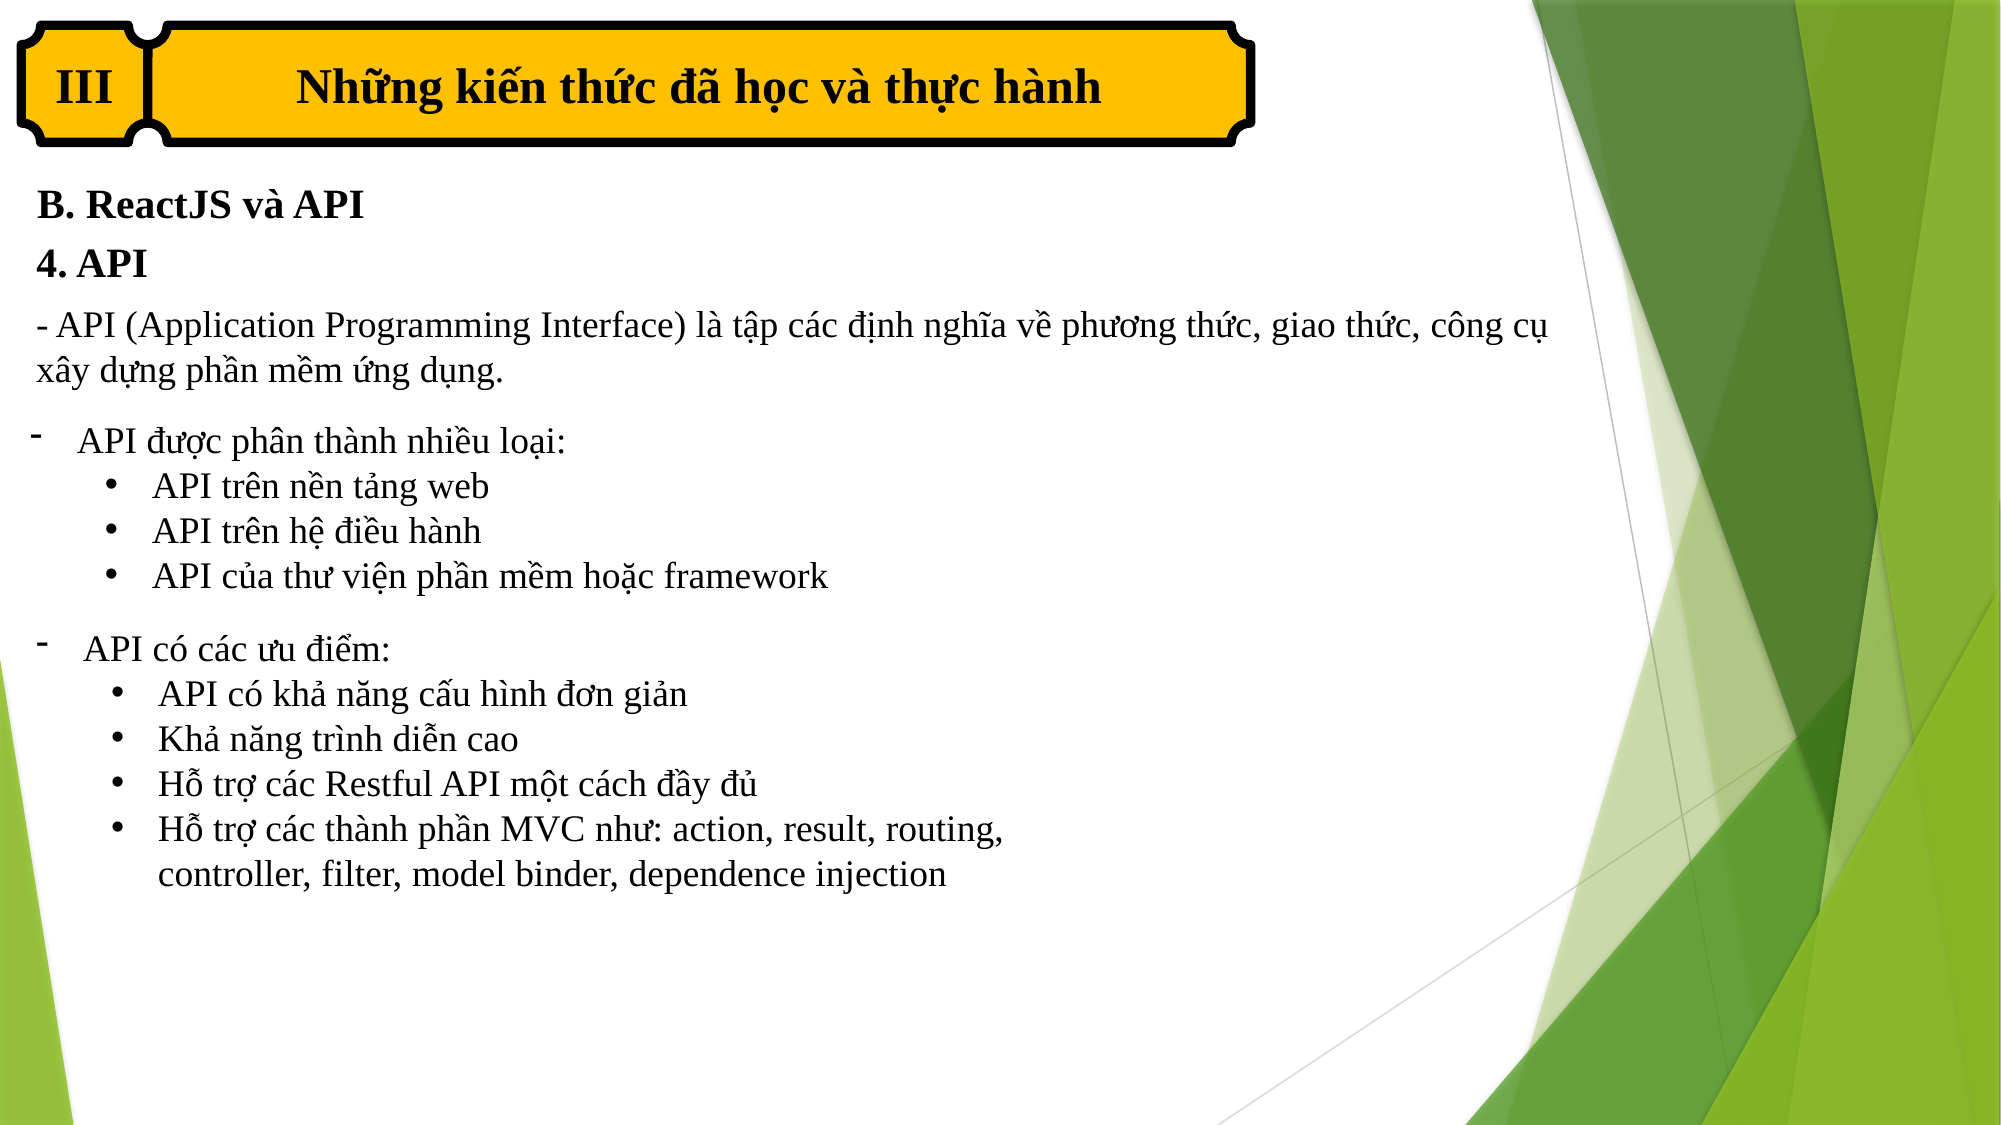

III
Những kiến thức đã học và thực hành
B. ReactJS và API
4. API

- API (Application Programming Interface) là tập các định nghĩa về phương thức, giao thức, công cụ xây dựng phần mềm ứng dụng.
API được phân thành nhiều loại:
API trên nền tảng web
API trên hệ điều hành
API của thư viện phần mềm hoặc framework
API có các ưu điểm:
API có khả năng cấu hình đơn giản
Khả năng trình diễn cao
Hỗ trợ các Restful API một cách đầy đủ
Hỗ trợ các thành phần MVC như: action, result, routing, controller, filter, model binder, dependence injection